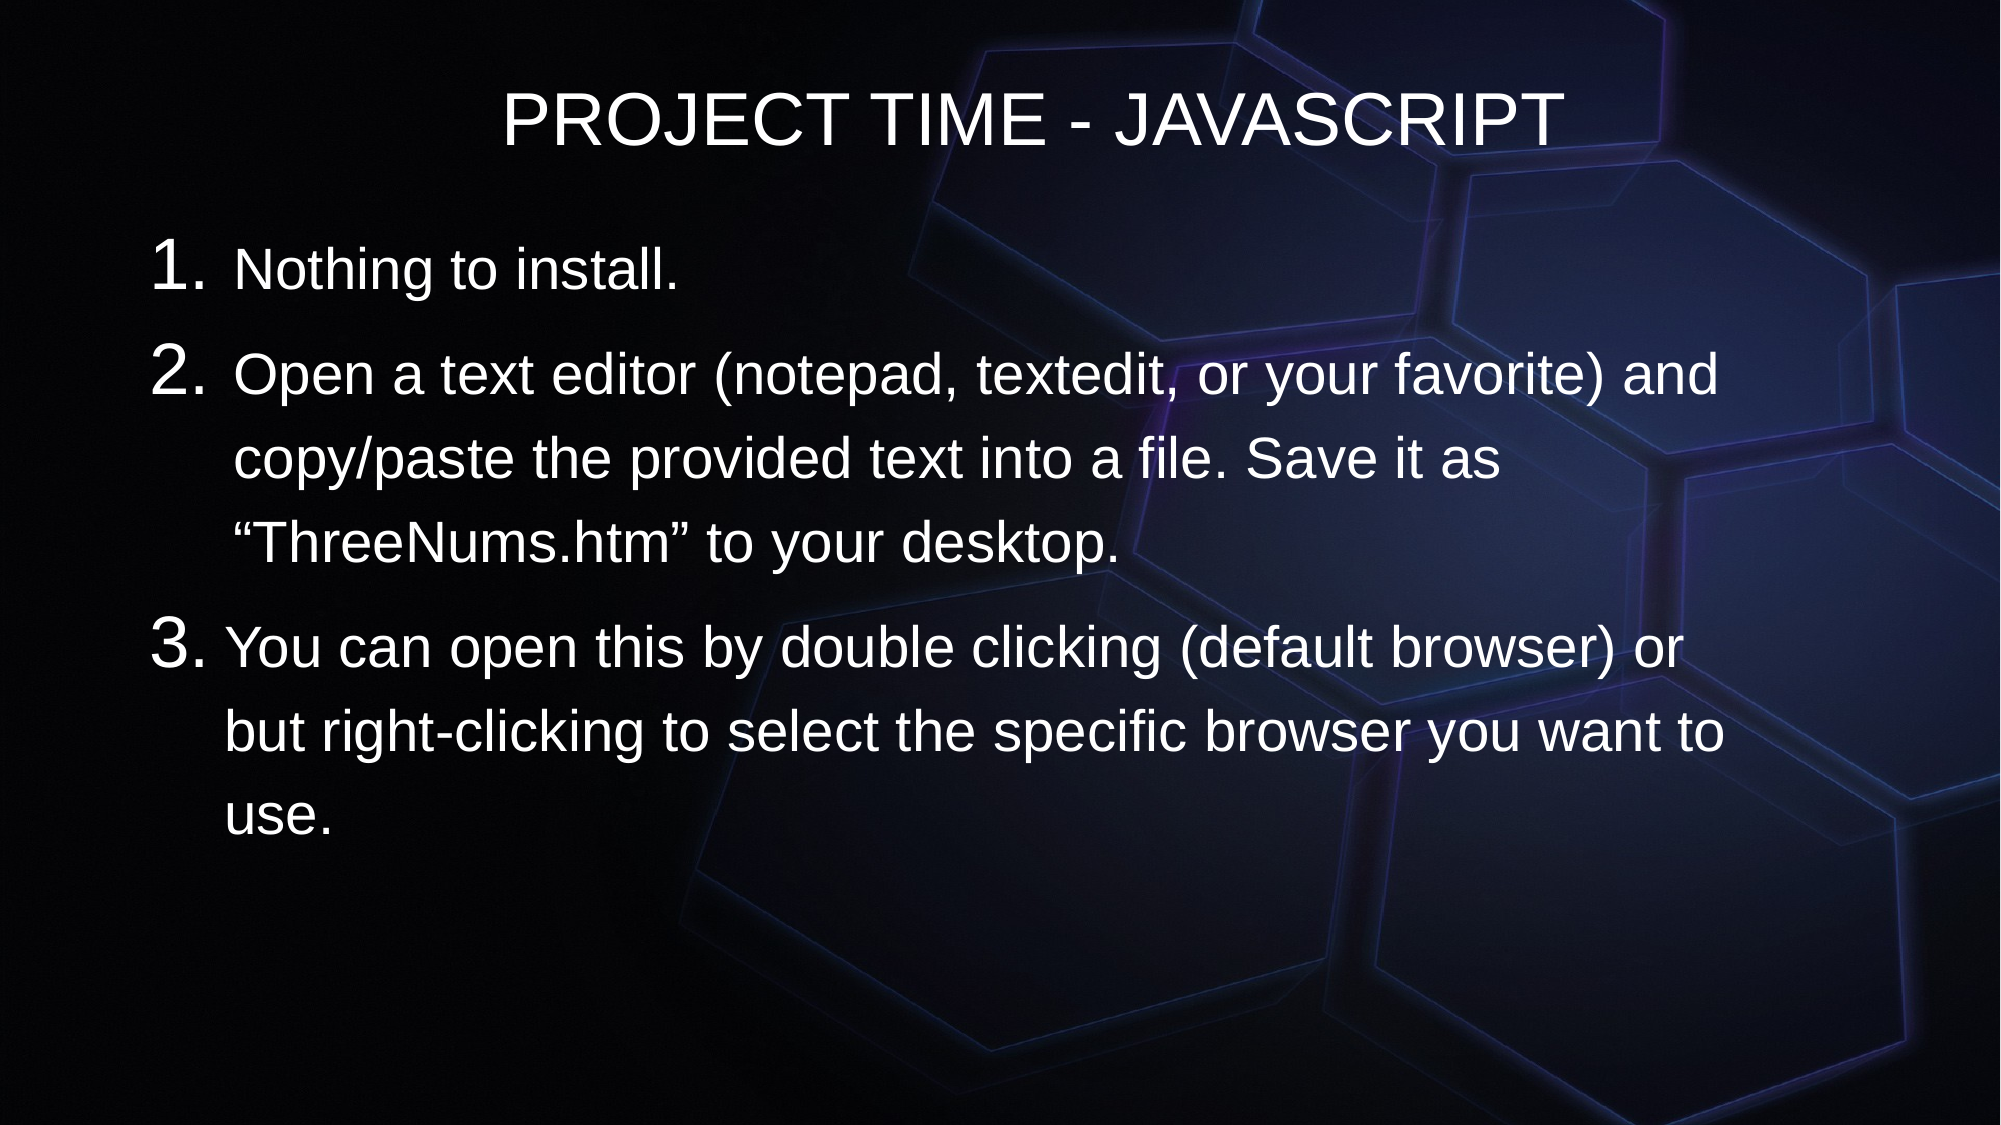

# Project Time - Javascript
Nothing to install.
Open a text editor (notepad, textedit, or your favorite) and copy/paste the provided text into a file. Save it as “ThreeNums.htm” to your desktop.
You can open this by double clicking (default browser) or but right-clicking to select the specific browser you want to use.